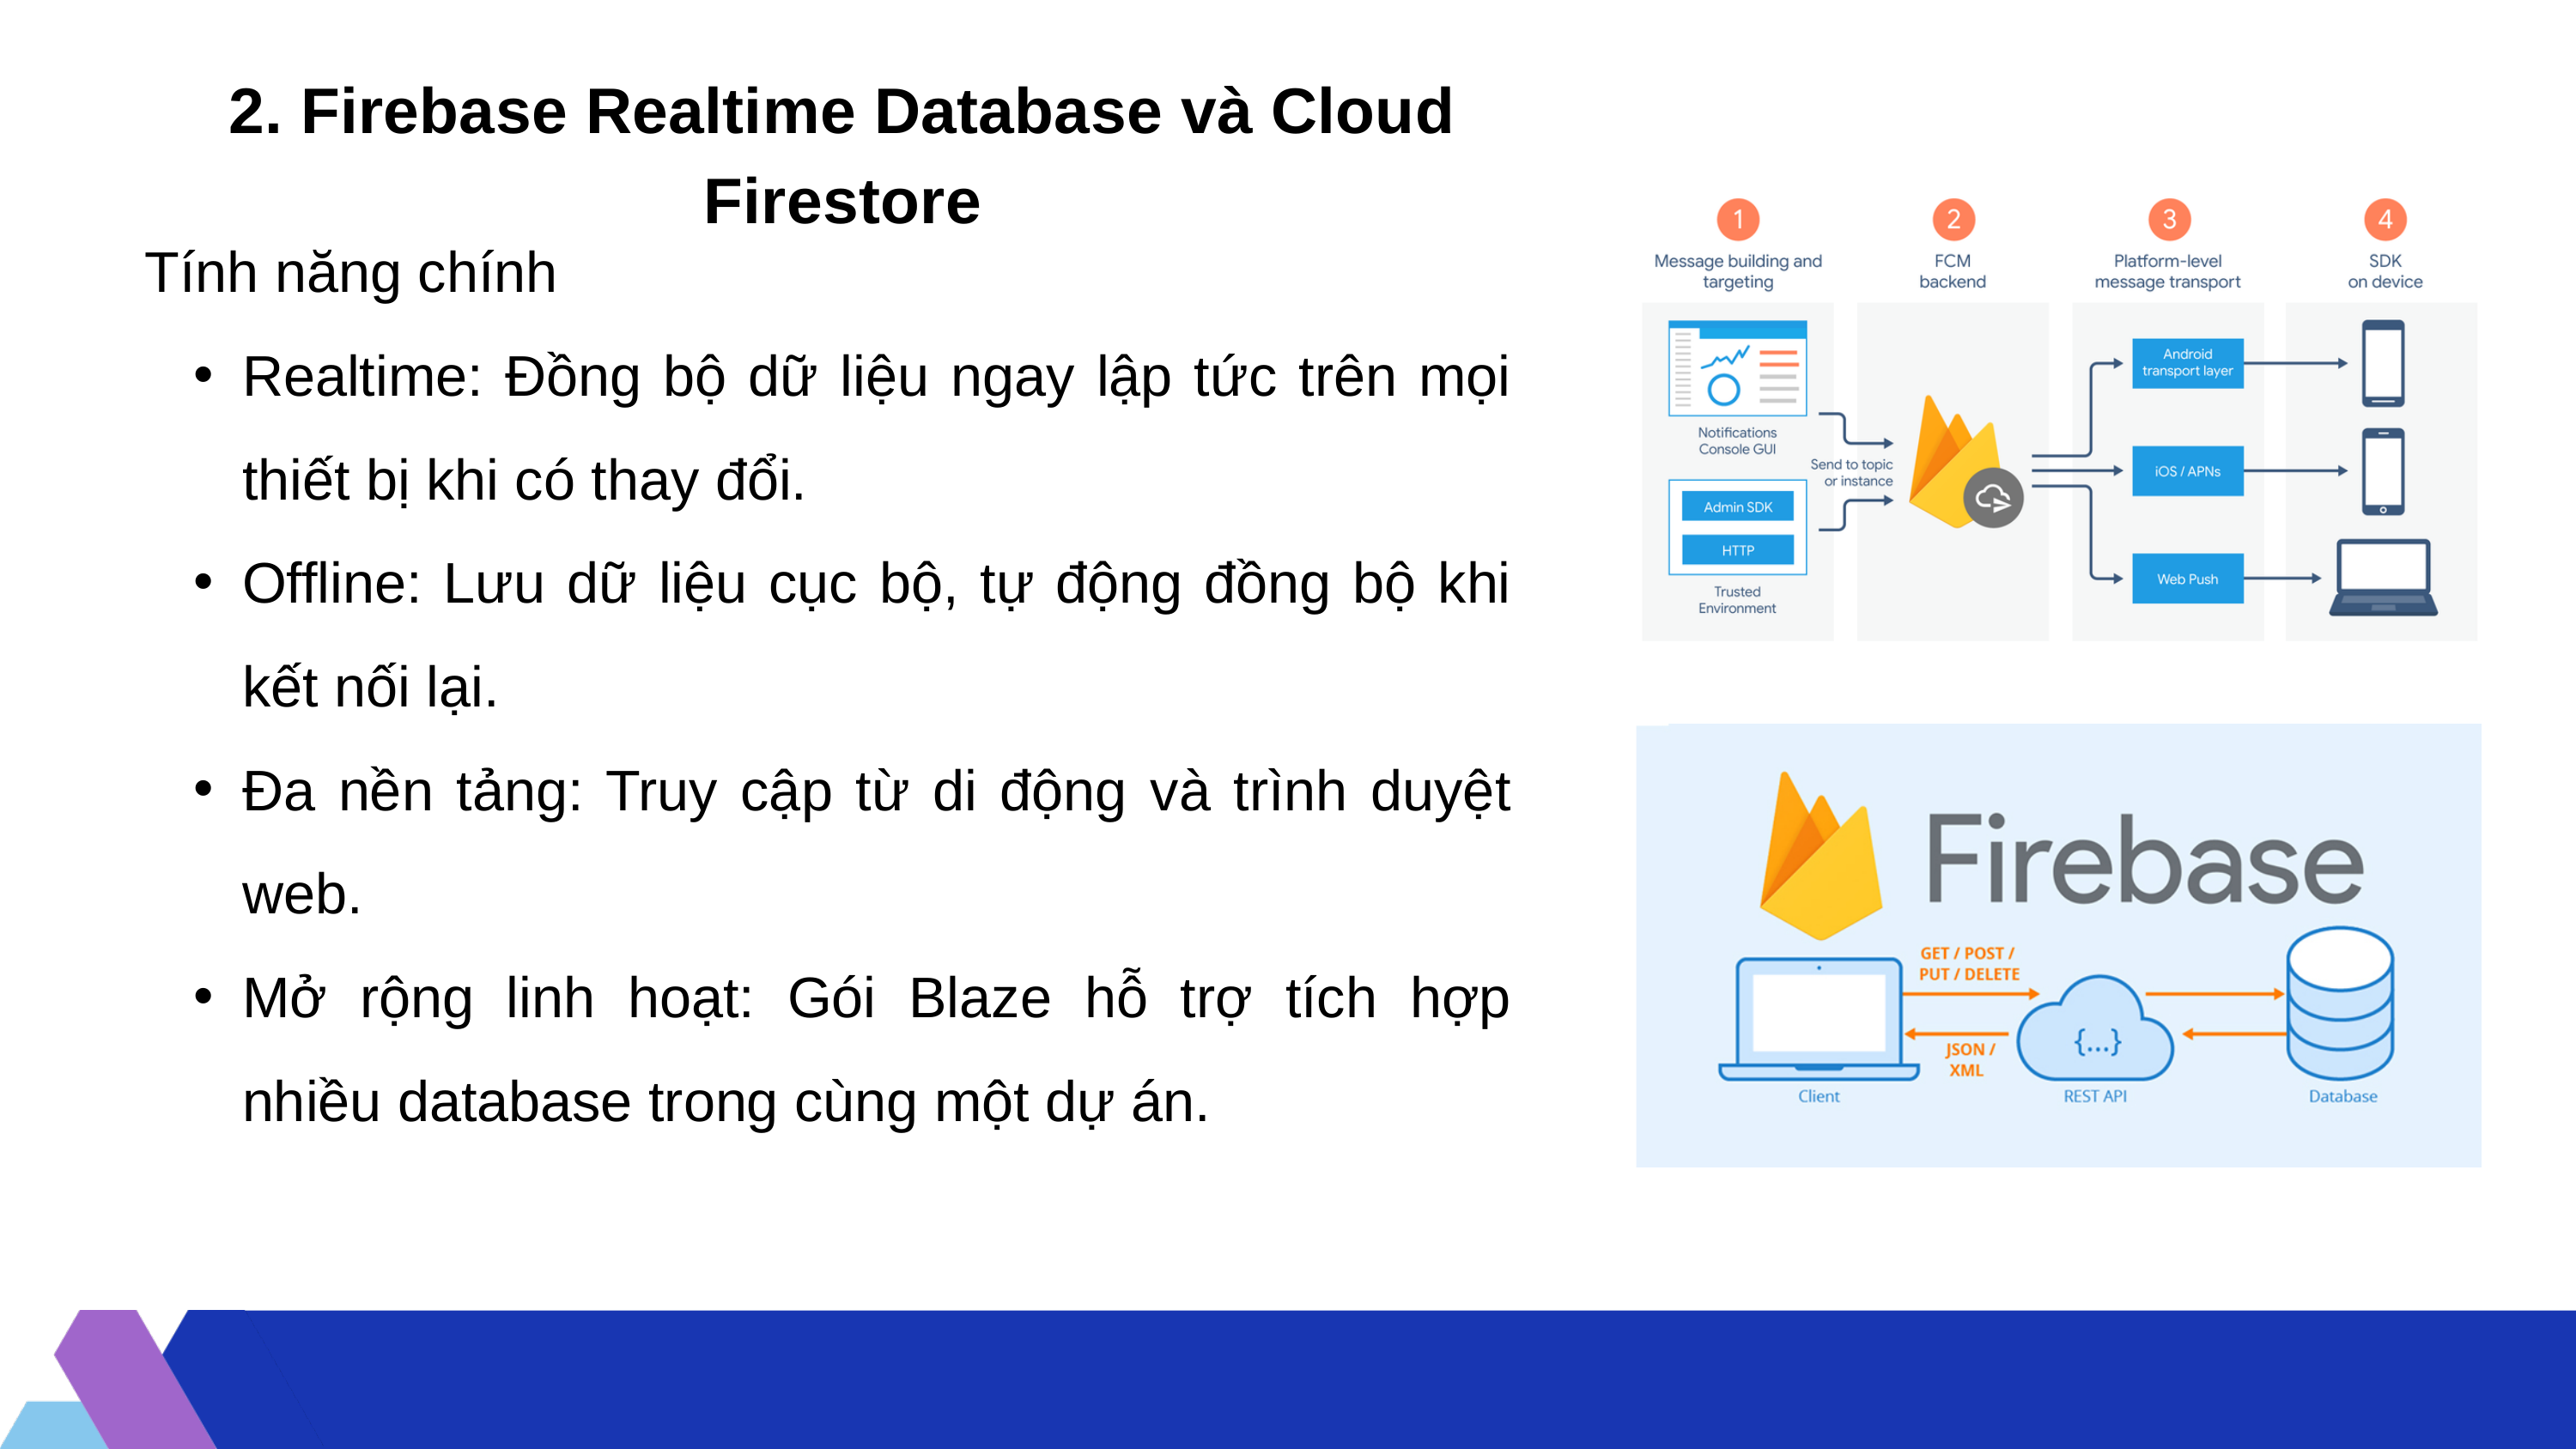

2. Firebase Realtime Database và Cloud Firestore

Tính năng chính
Realtime: Đồng bộ dữ liệu ngay lập tức trên mọi thiết bị khi có thay đổi.
Offline: Lưu dữ liệu cục bộ, tự động đồng bộ khi kết nối lại.
Đa nền tảng: Truy cập từ di động và trình duyệt web.
Mở rộng linh hoạt: Gói Blaze hỗ trợ tích hợp nhiều database trong cùng một dự án.